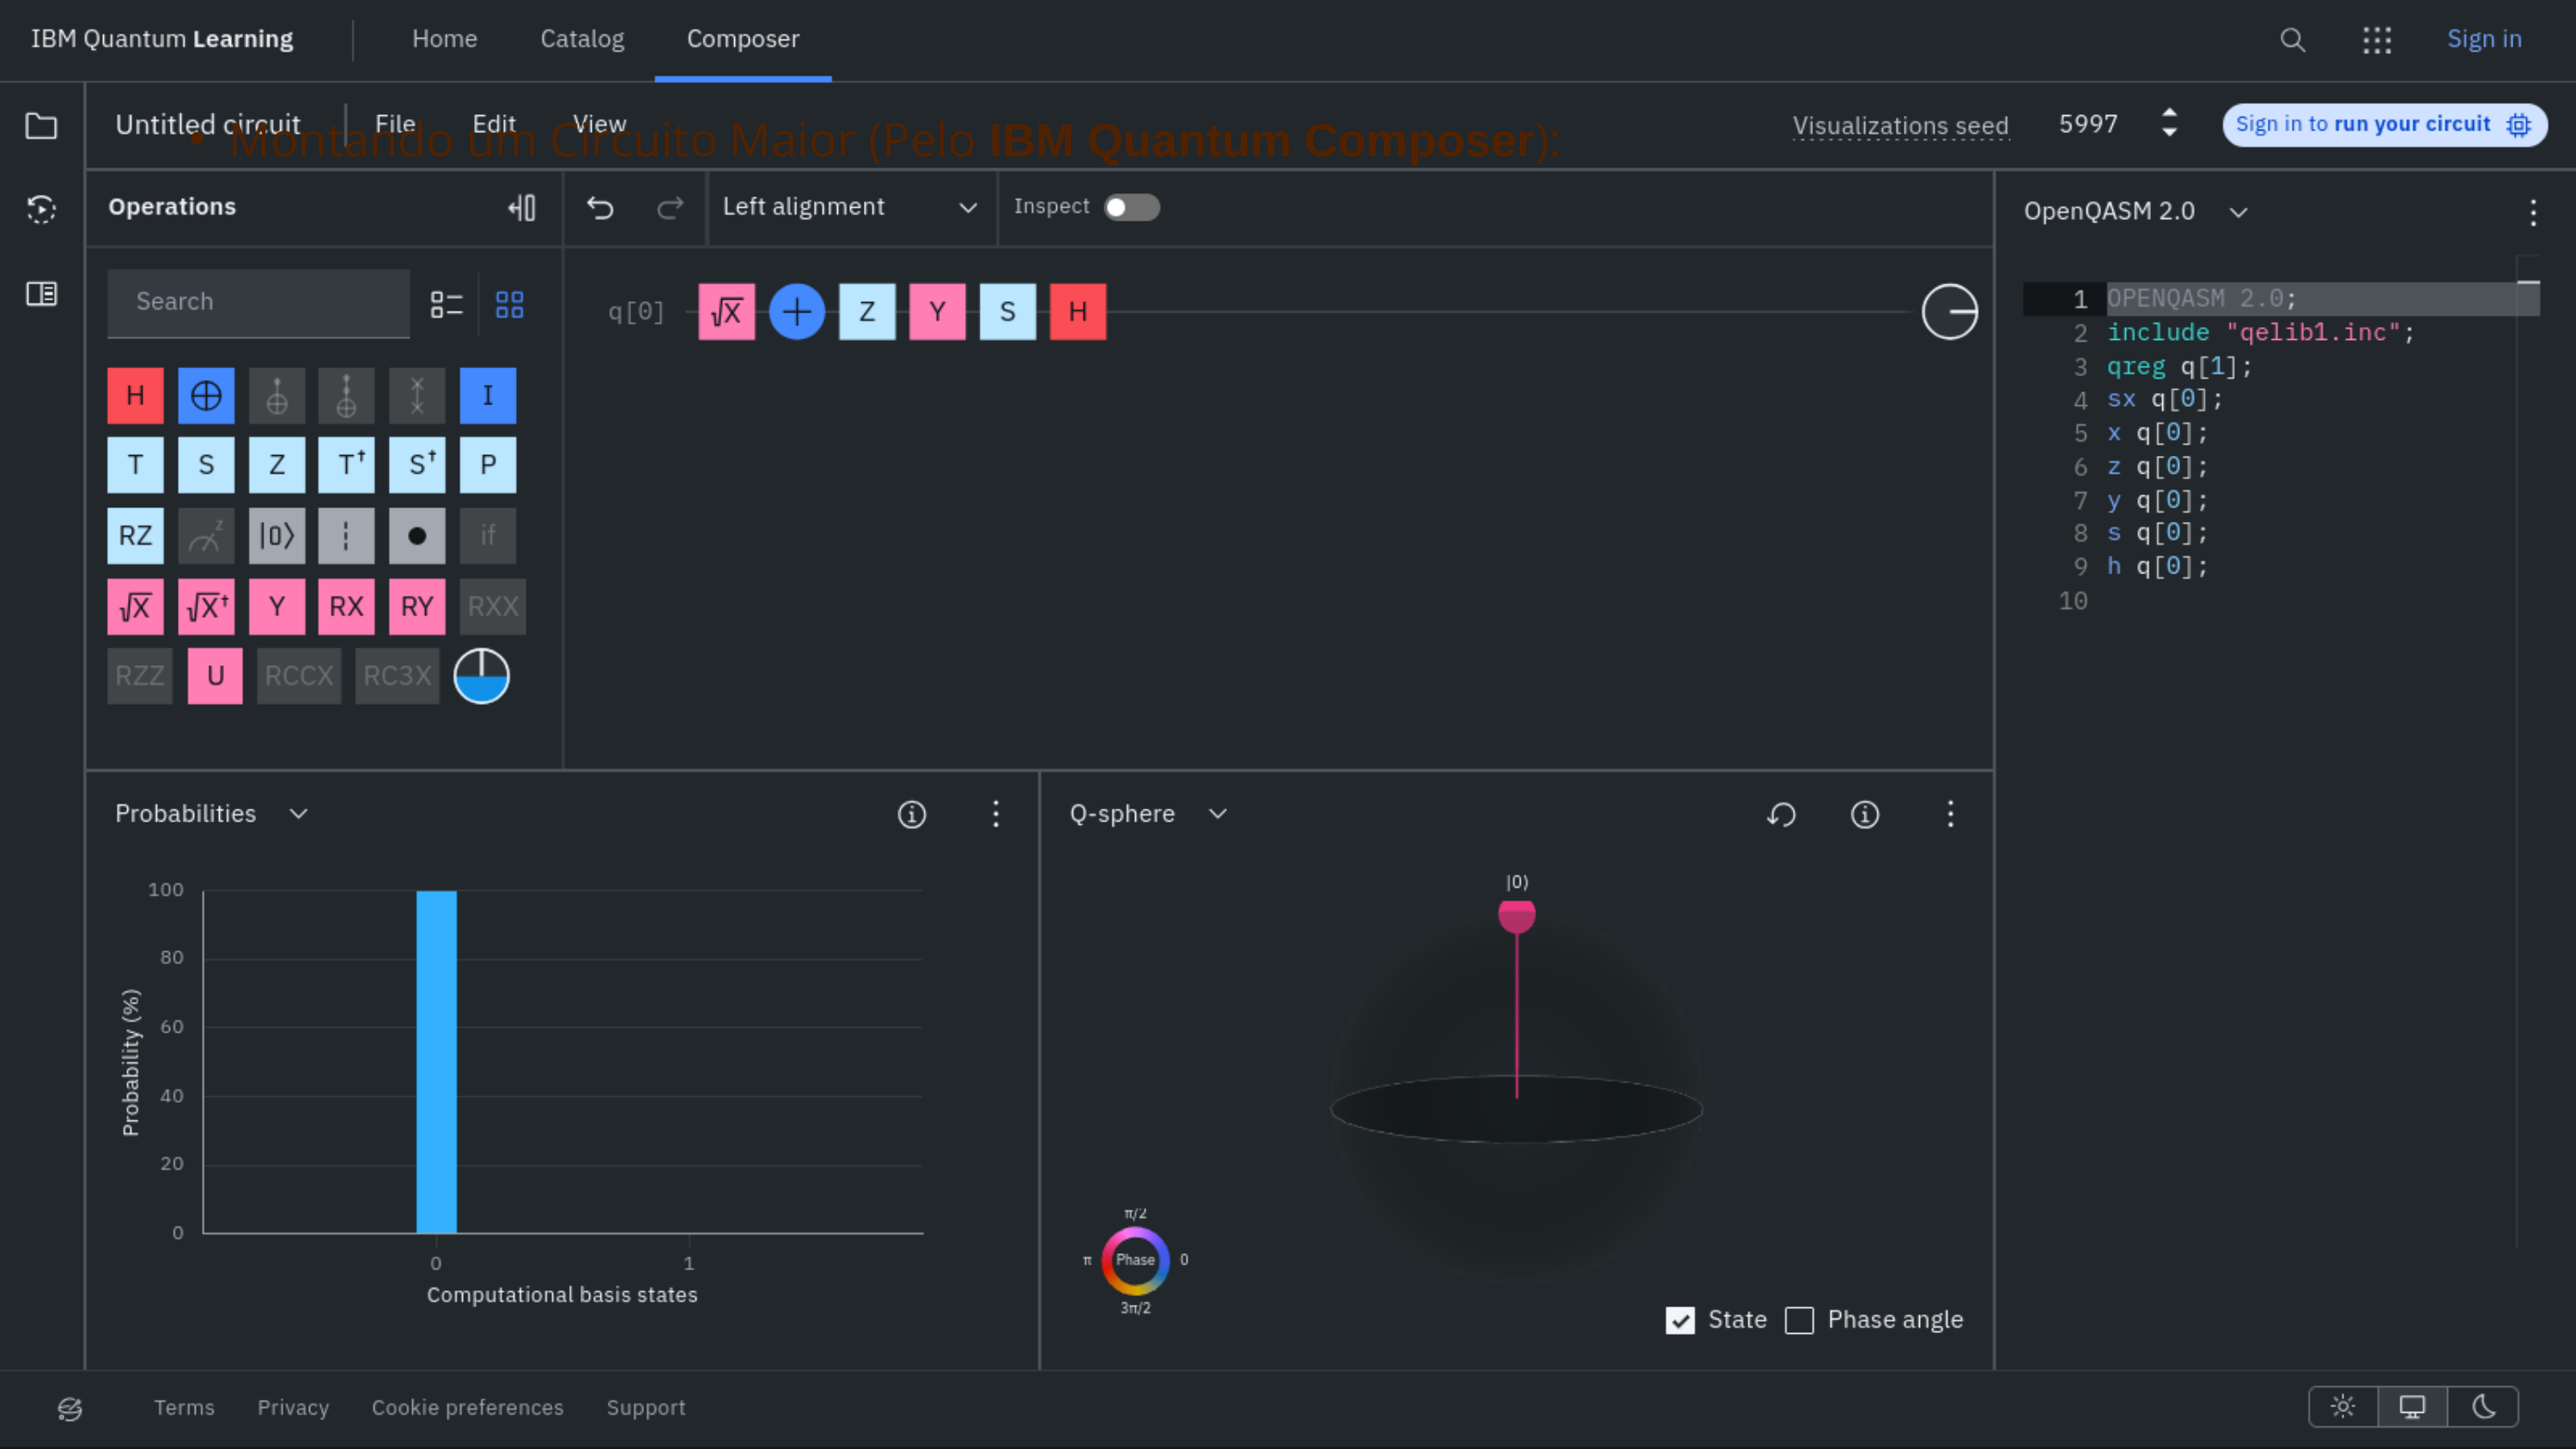

Montando um Circuito Maior (Pelo IBM Quantum Composer):